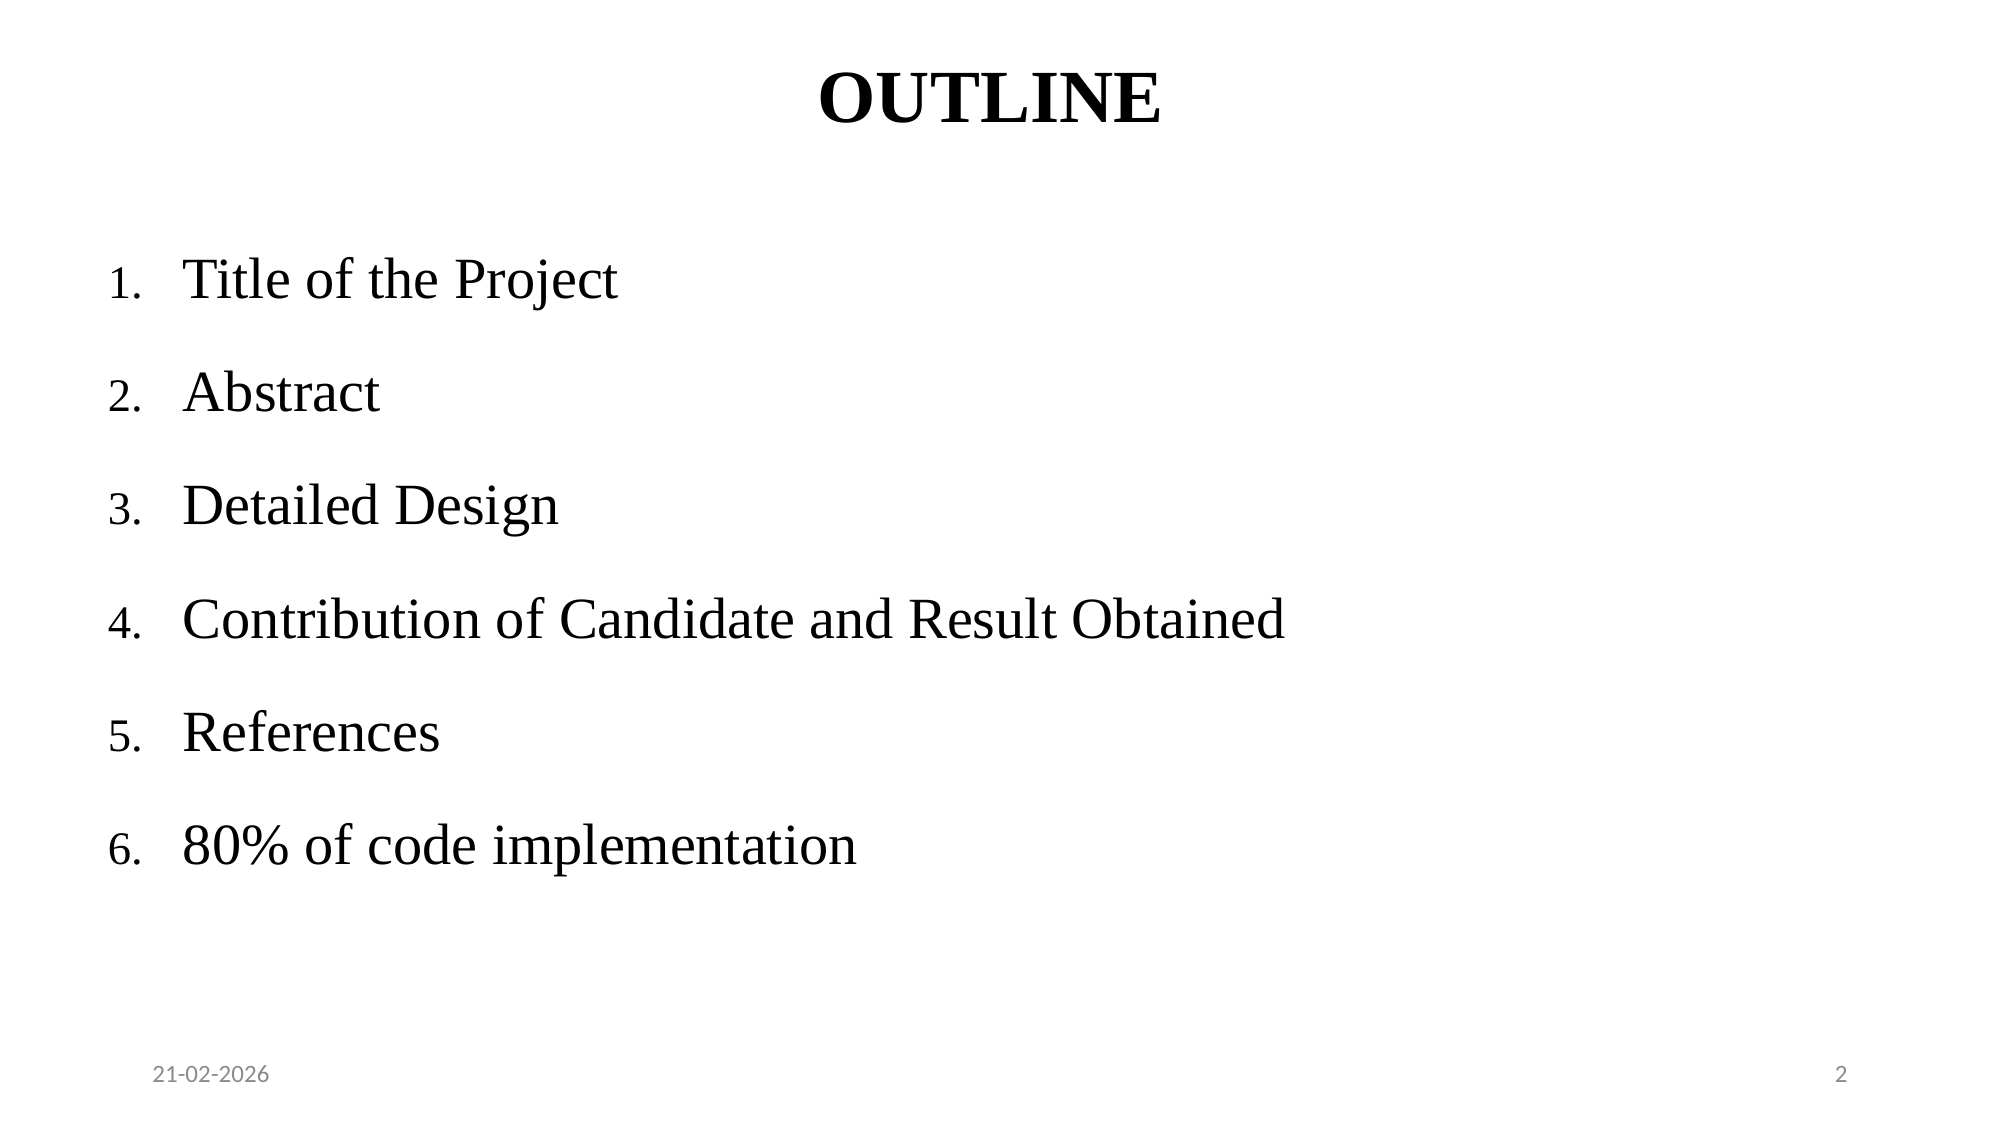

# OUTLINE
Title of the Project
Abstract
Detailed Design
Contribution of Candidate and Result Obtained
References
80% of code implementation
21-02-2026
2